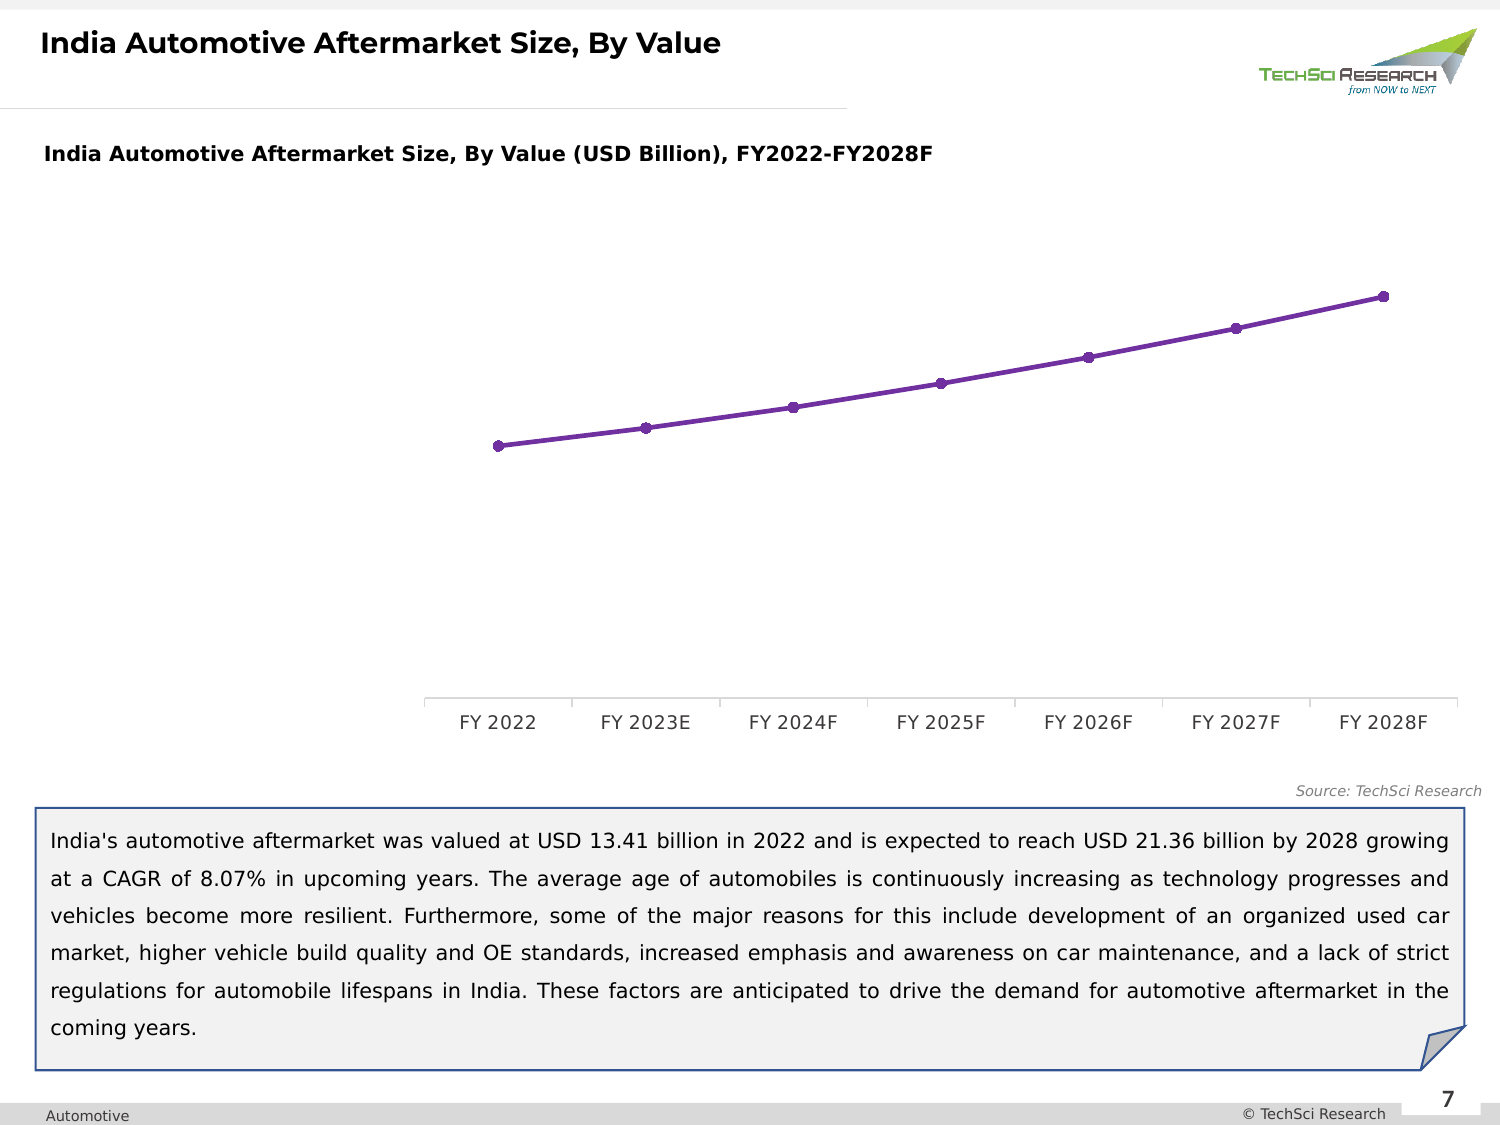

India Automotive Aftermarket Size, By Value
India Automotive Aftermarket Size, By Value (USD Billion), FY2022-FY2028F

### Chart

| Category | India Automotive Aftermarket |
|---|---|
| FY 2022 | 13.41 |
| FY 2023E | 14.364972364499998 |
| FY 2024F | 15.464567904085378 |
| FY 2025F | 16.731727728634407 |
| FY 2026F | 18.12624868996223 |
| FY 2027F | 19.662926586935352 |
| FY 2028F | 21.35848876619715 |
Source: TechSci Research
India's automotive aftermarket was valued at USD 13.41 billion in 2022 and is expected to reach USD 21.36 billion by 2028 growing at a CAGR of 8.07% in upcoming years. The average age of automobiles is continuously increasing as technology progresses and vehicles become more resilient. Furthermore, some of the major reasons for this include development of an organized used car market, higher vehicle build quality and OE standards, increased emphasis and awareness on car maintenance, and a lack of strict regulations for automobile lifespans in India. These factors are anticipated to drive the demand for automotive aftermarket in the coming years.